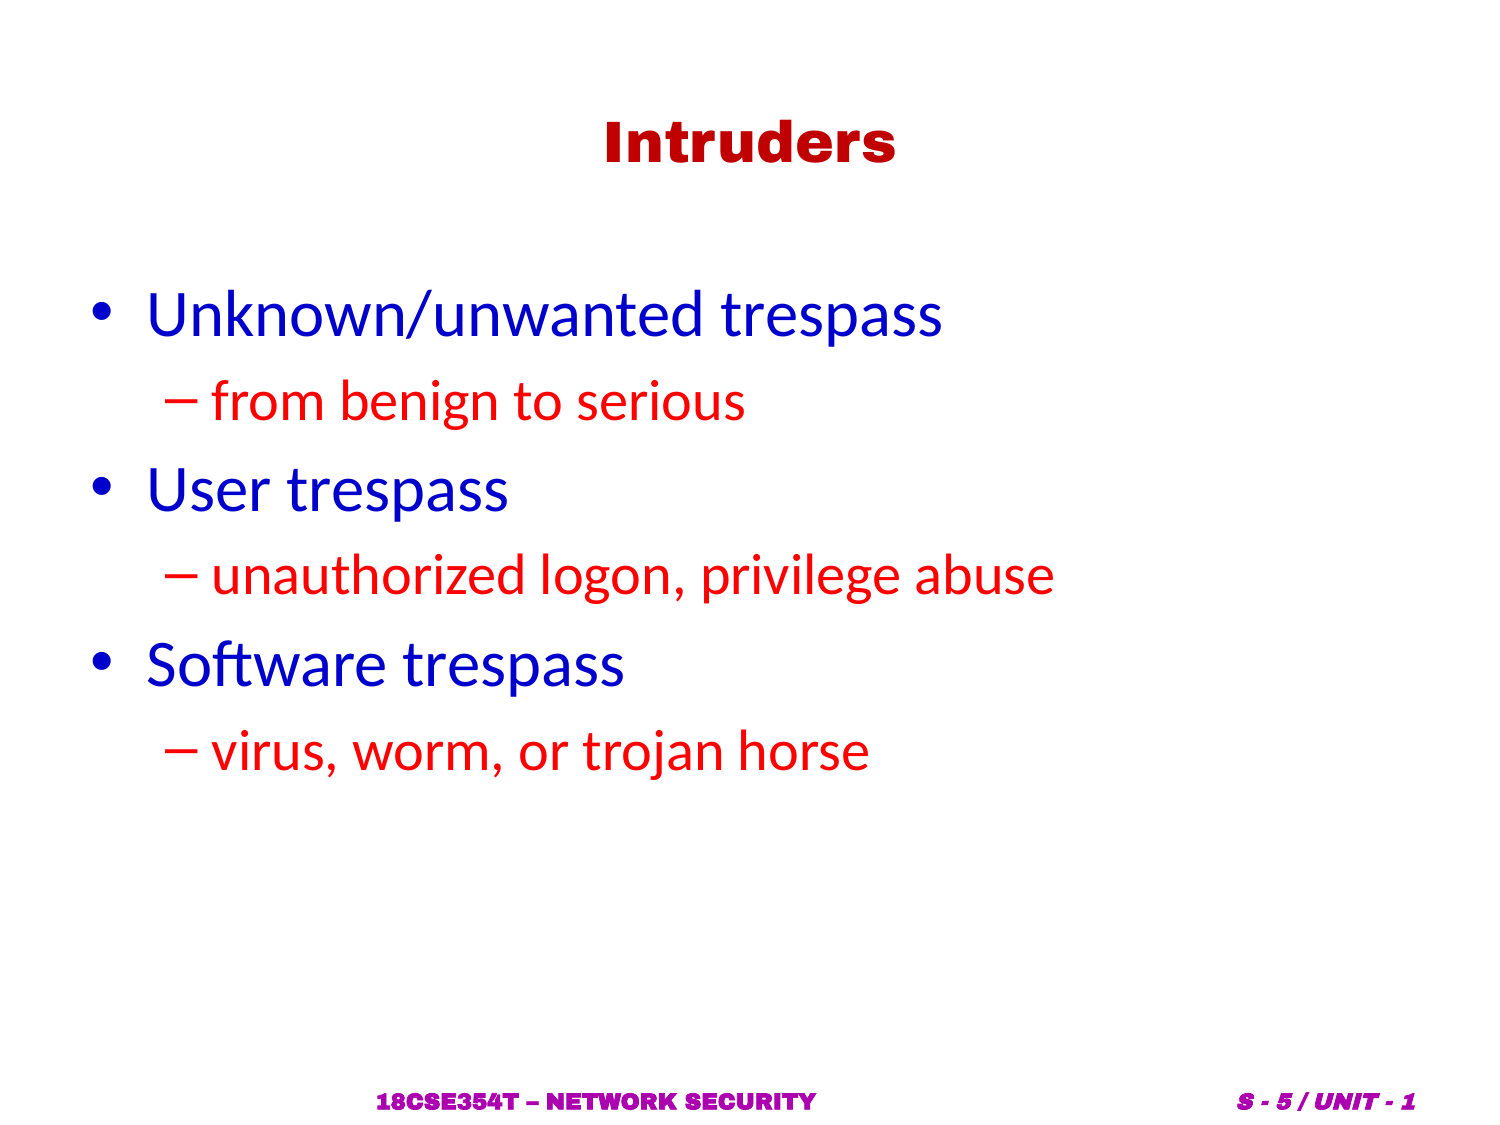

# Intruders
Unknown/unwanted trespass
from benign to serious
User trespass
unauthorized logon, privilege abuse
Software trespass
virus, worm, or trojan horse
                                18CSE354T – NETWORK SECURITY                                                      S - 5 / UNIT - 1